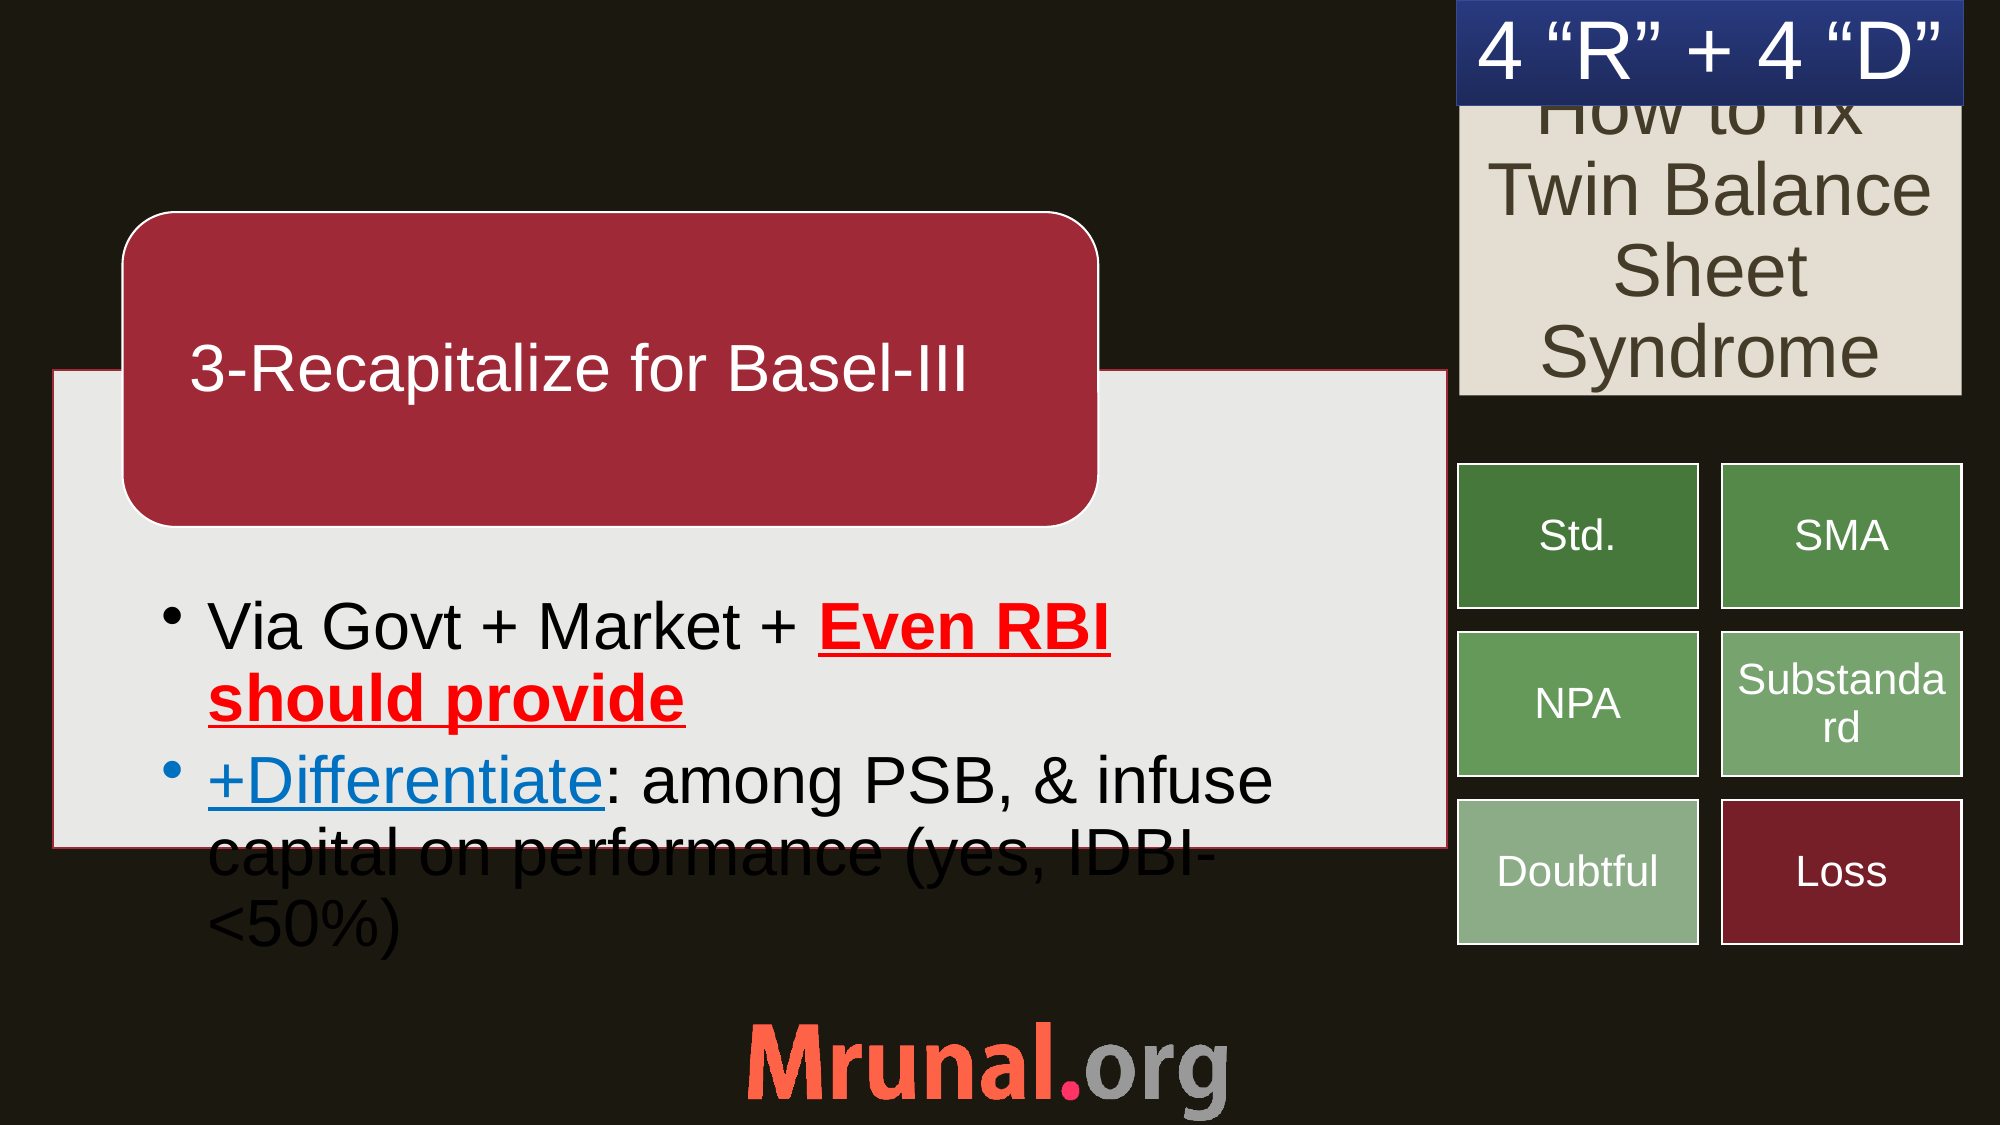

4 “R” + 4 “D”
Via Govt + Market + Even RBI should provide
+Differentiate: among PSB, & infuse capital on performance (yes, IDBI- <50%)
3-Recapitalize for Basel-III
# How to fix  Twin Balance Sheet Syndrome
Std.
SMA
NPA
Substandard
Doubtful
Loss